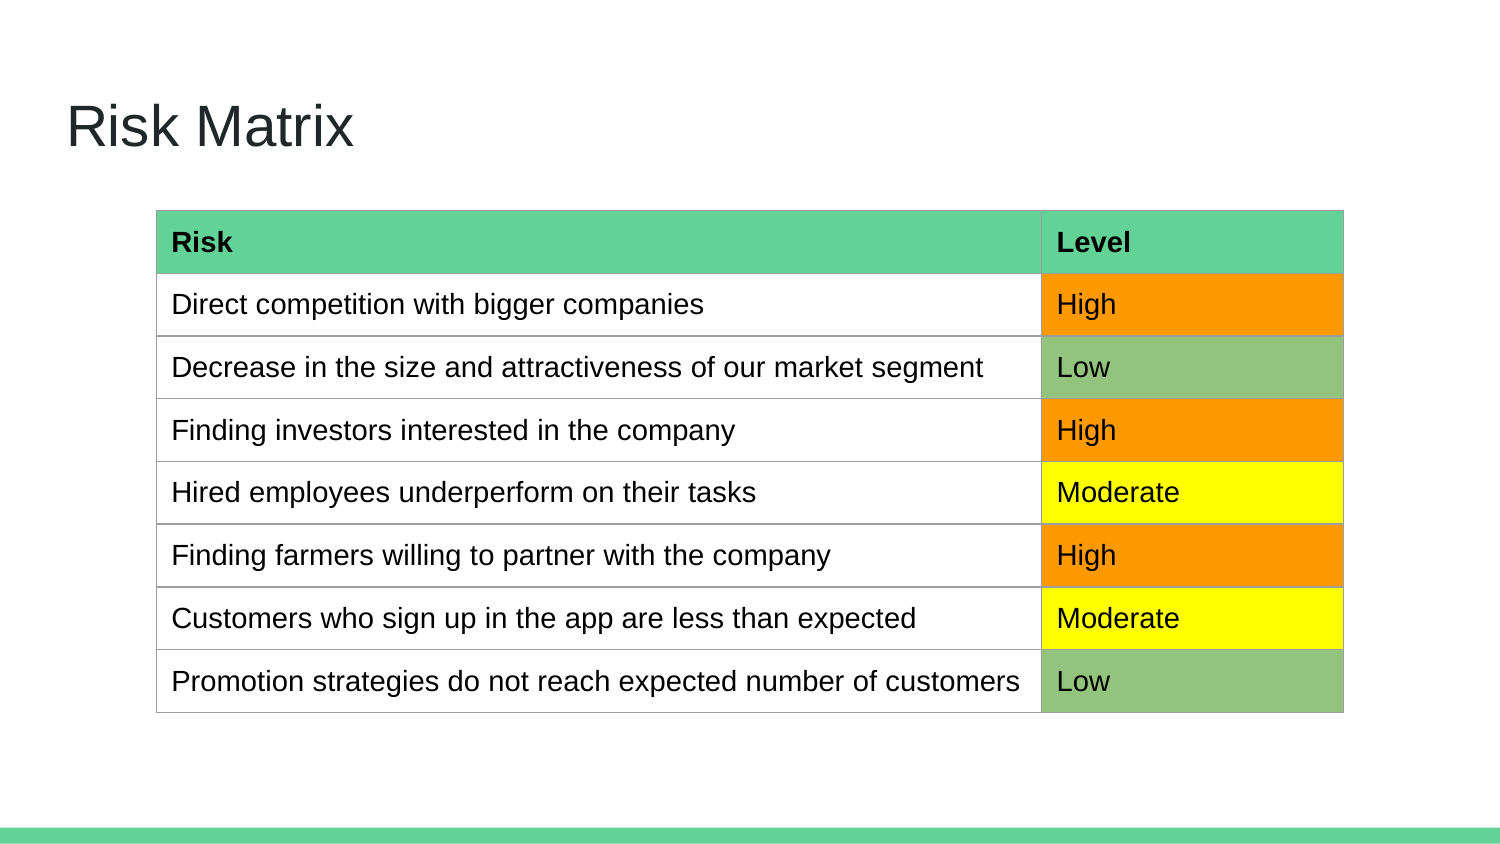

# Risk Matrix
| Risk | Level |
| --- | --- |
| Direct competition with bigger companies | High |
| Decrease in the size and attractiveness of our market segment | Low |
| Finding investors interested in the company | High |
| Hired employees underperform on their tasks | Moderate |
| Finding farmers willing to partner with the company | High |
| Customers who sign up in the app are less than expected | Moderate |
| Promotion strategies do not reach expected number of customers | Low |